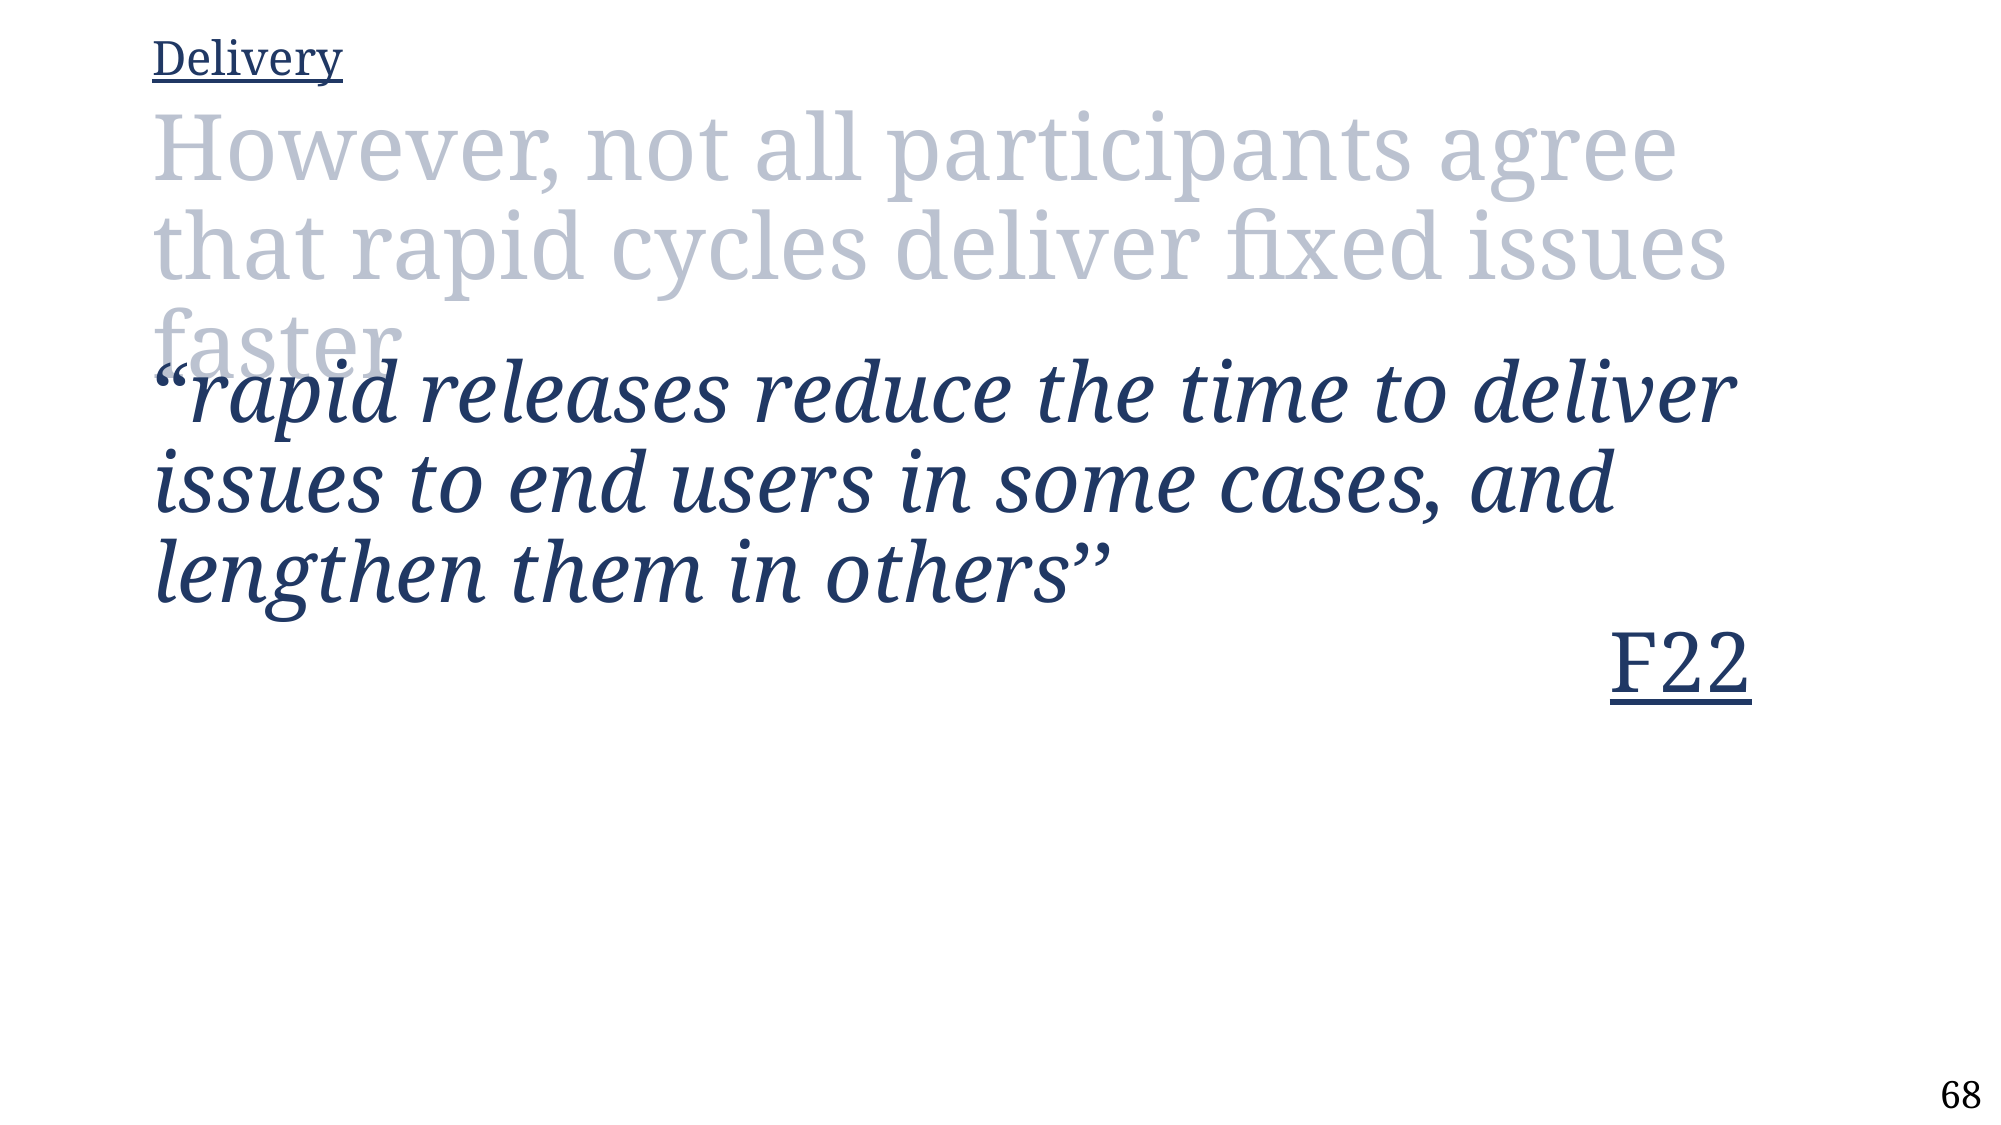

Delivery
# However, not all participants agree that rapid cycles deliver fixed issues faster
“rapid releases reduce the time to deliver issues to end users in some cases, and lengthen them in others’’
                                                                   F22
68